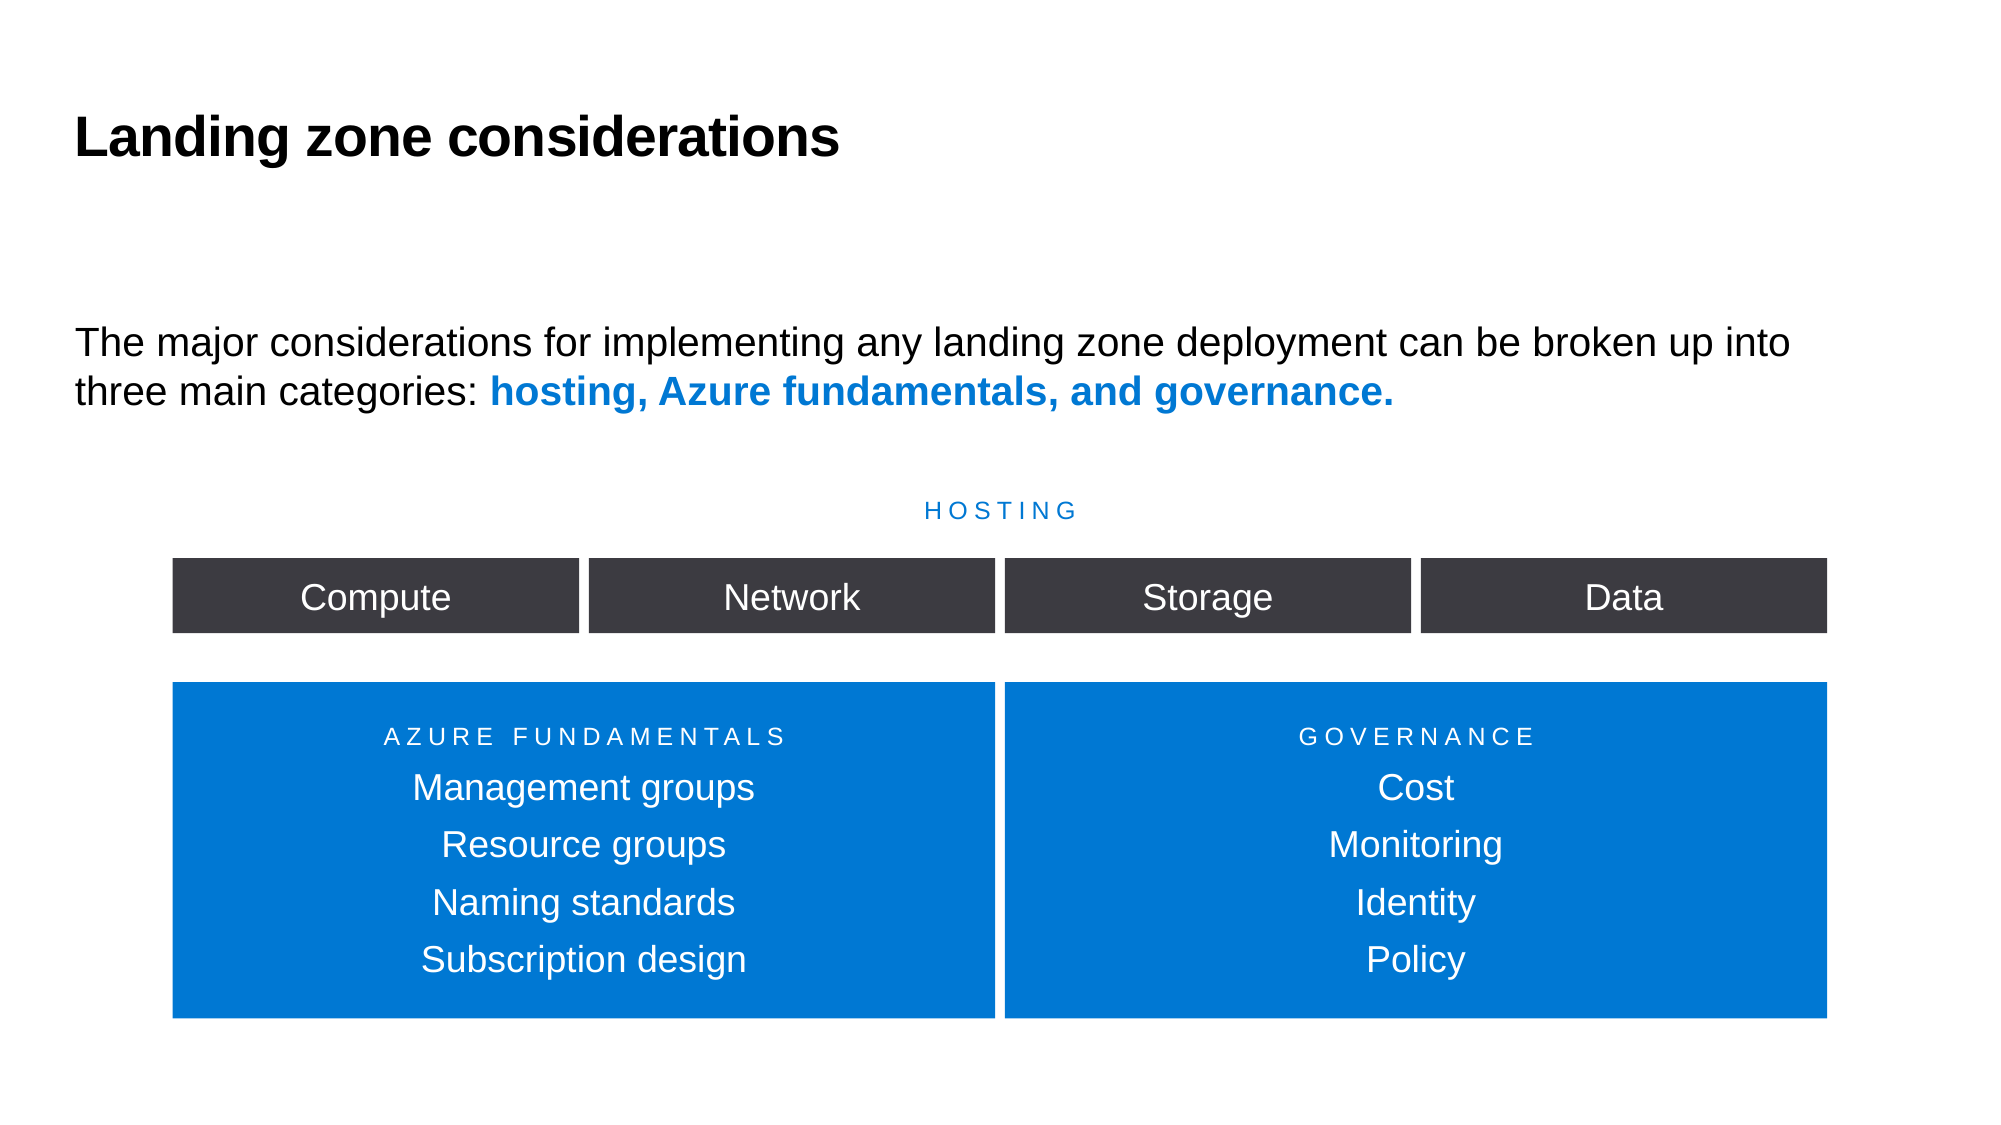

# Landing zone considerations
The major considerations for implementing any landing zone deployment can be broken up into three main categories: hosting, Azure fundamentals, and governance.
HOSTING
Compute
Network
Storage
Data
AZURE FUNDAMENTALS
Management groups
Resource groups
Naming standards
Subscription design
GOVERNANCE
Cost
Monitoring
Identity
Policy